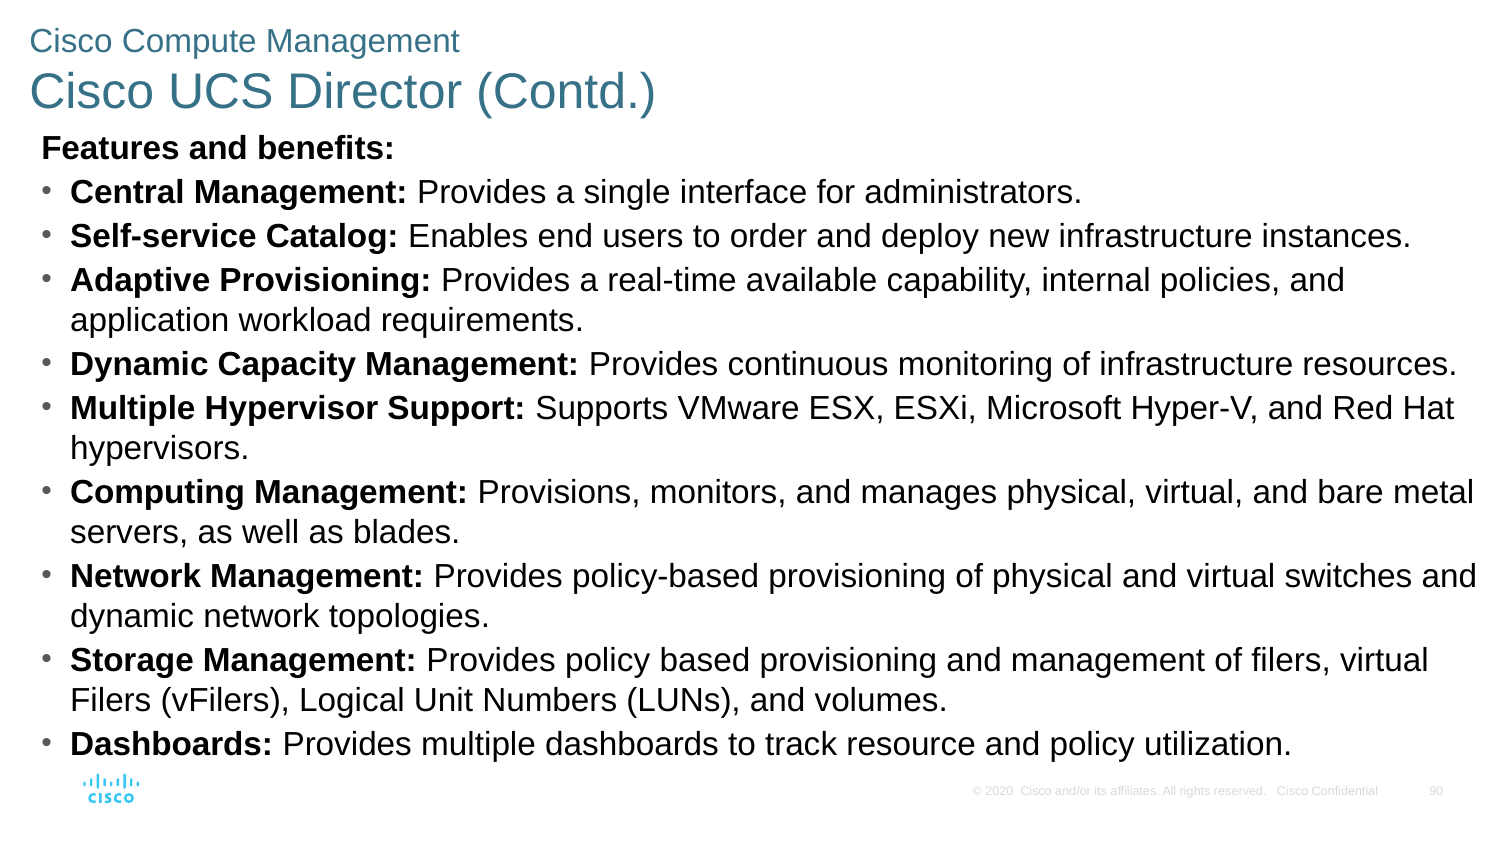

# Cisco Compute Management Cisco UCS Director (Contd.)
Features and benefits:
Central Management: Provides a single interface for administrators.
Self-service Catalog: Enables end users to order and deploy new infrastructure instances.
Adaptive Provisioning: Provides a real-time available capability, internal policies, and application workload requirements.
Dynamic Capacity Management: Provides continuous monitoring of infrastructure resources.
Multiple Hypervisor Support: Supports VMware ESX, ESXi, Microsoft Hyper-V, and Red Hat hypervisors.
Computing Management: Provisions, monitors, and manages physical, virtual, and bare metal servers, as well as blades.
Network Management: Provides policy-based provisioning of physical and virtual switches and dynamic network topologies.
Storage Management: Provides policy based provisioning and management of filers, virtual Filers (vFilers), Logical Unit Numbers (LUNs), and volumes.
Dashboards: Provides multiple dashboards to track resource and policy utilization.